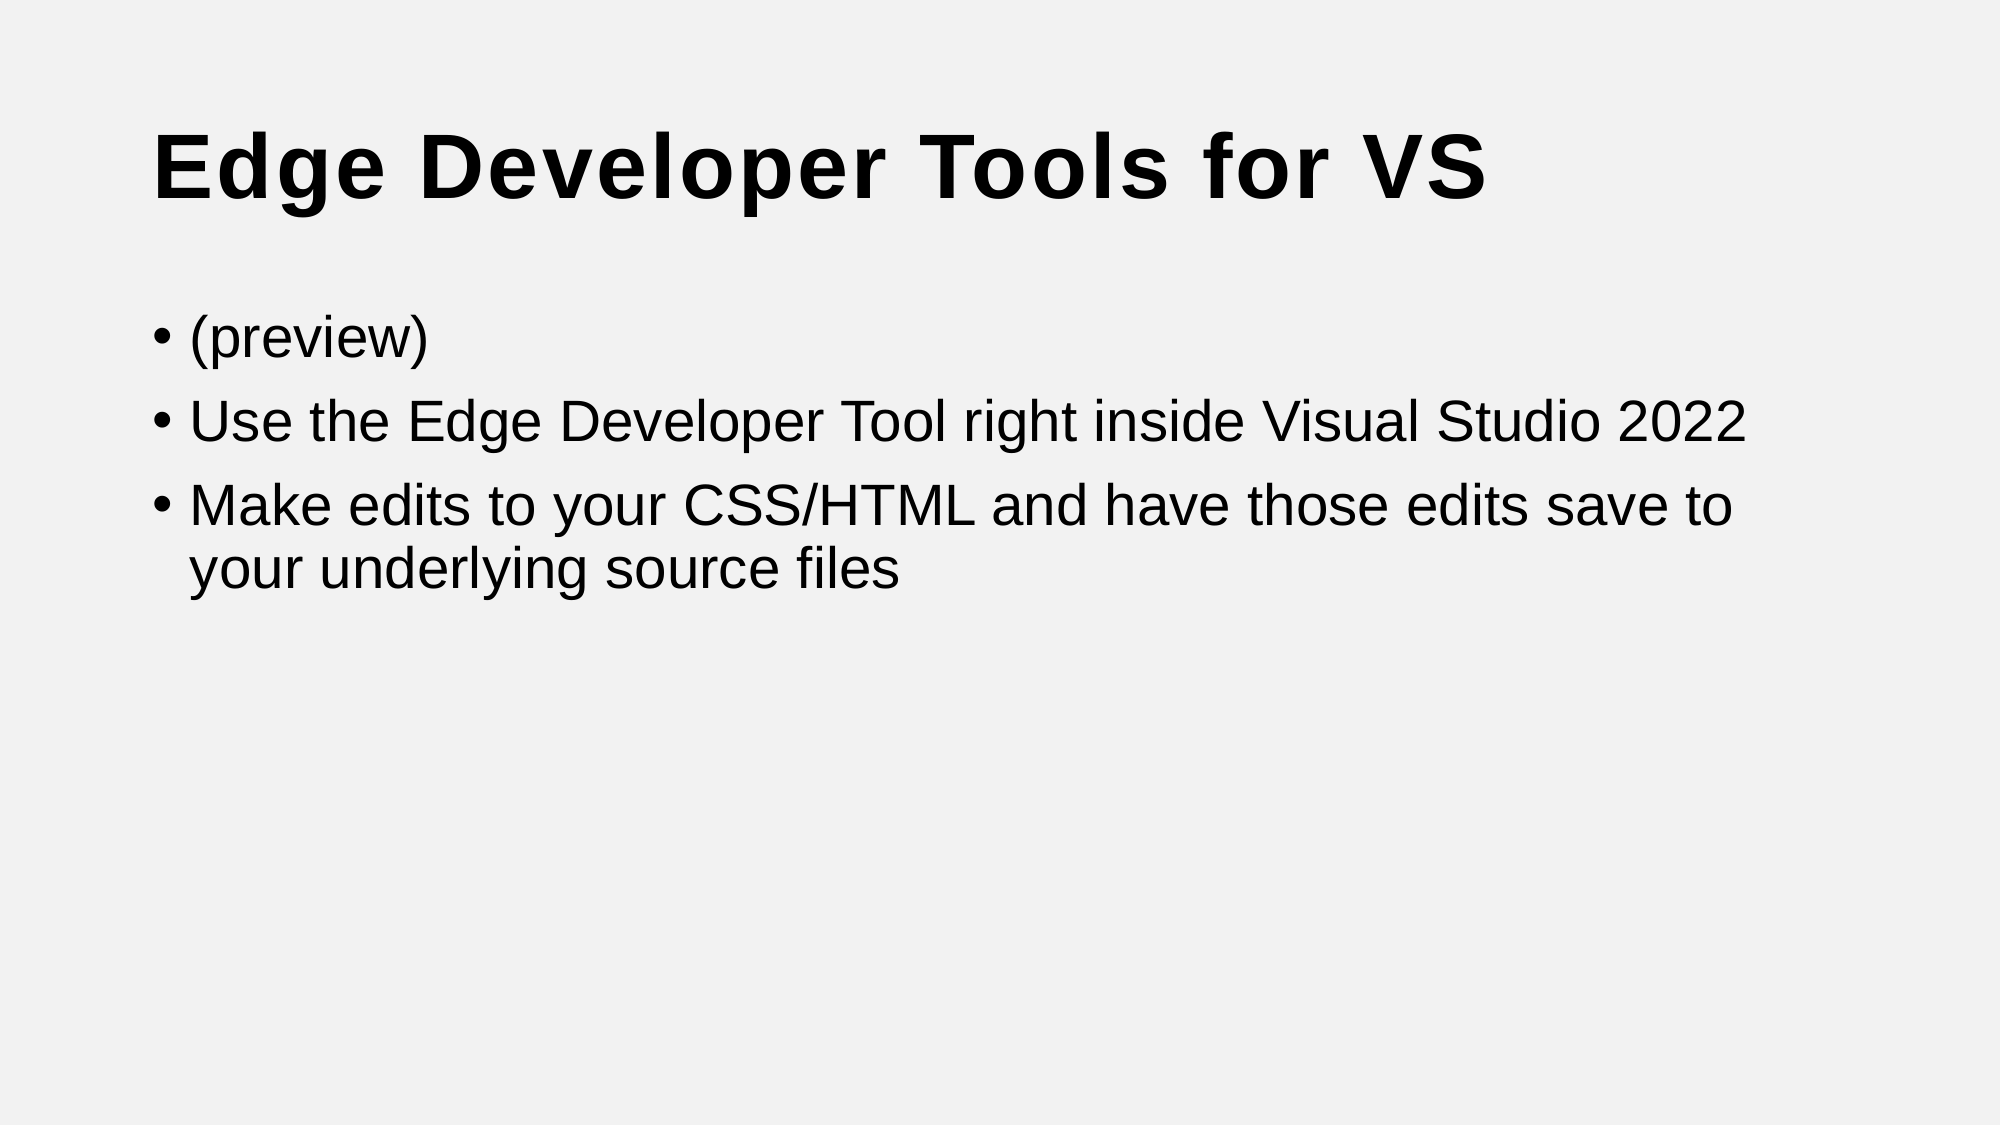

# Edge Developer Tools for VS
(preview)
Use the Edge Developer Tool right inside Visual Studio 2022
Make edits to your CSS/HTML and have those edits save to your underlying source files